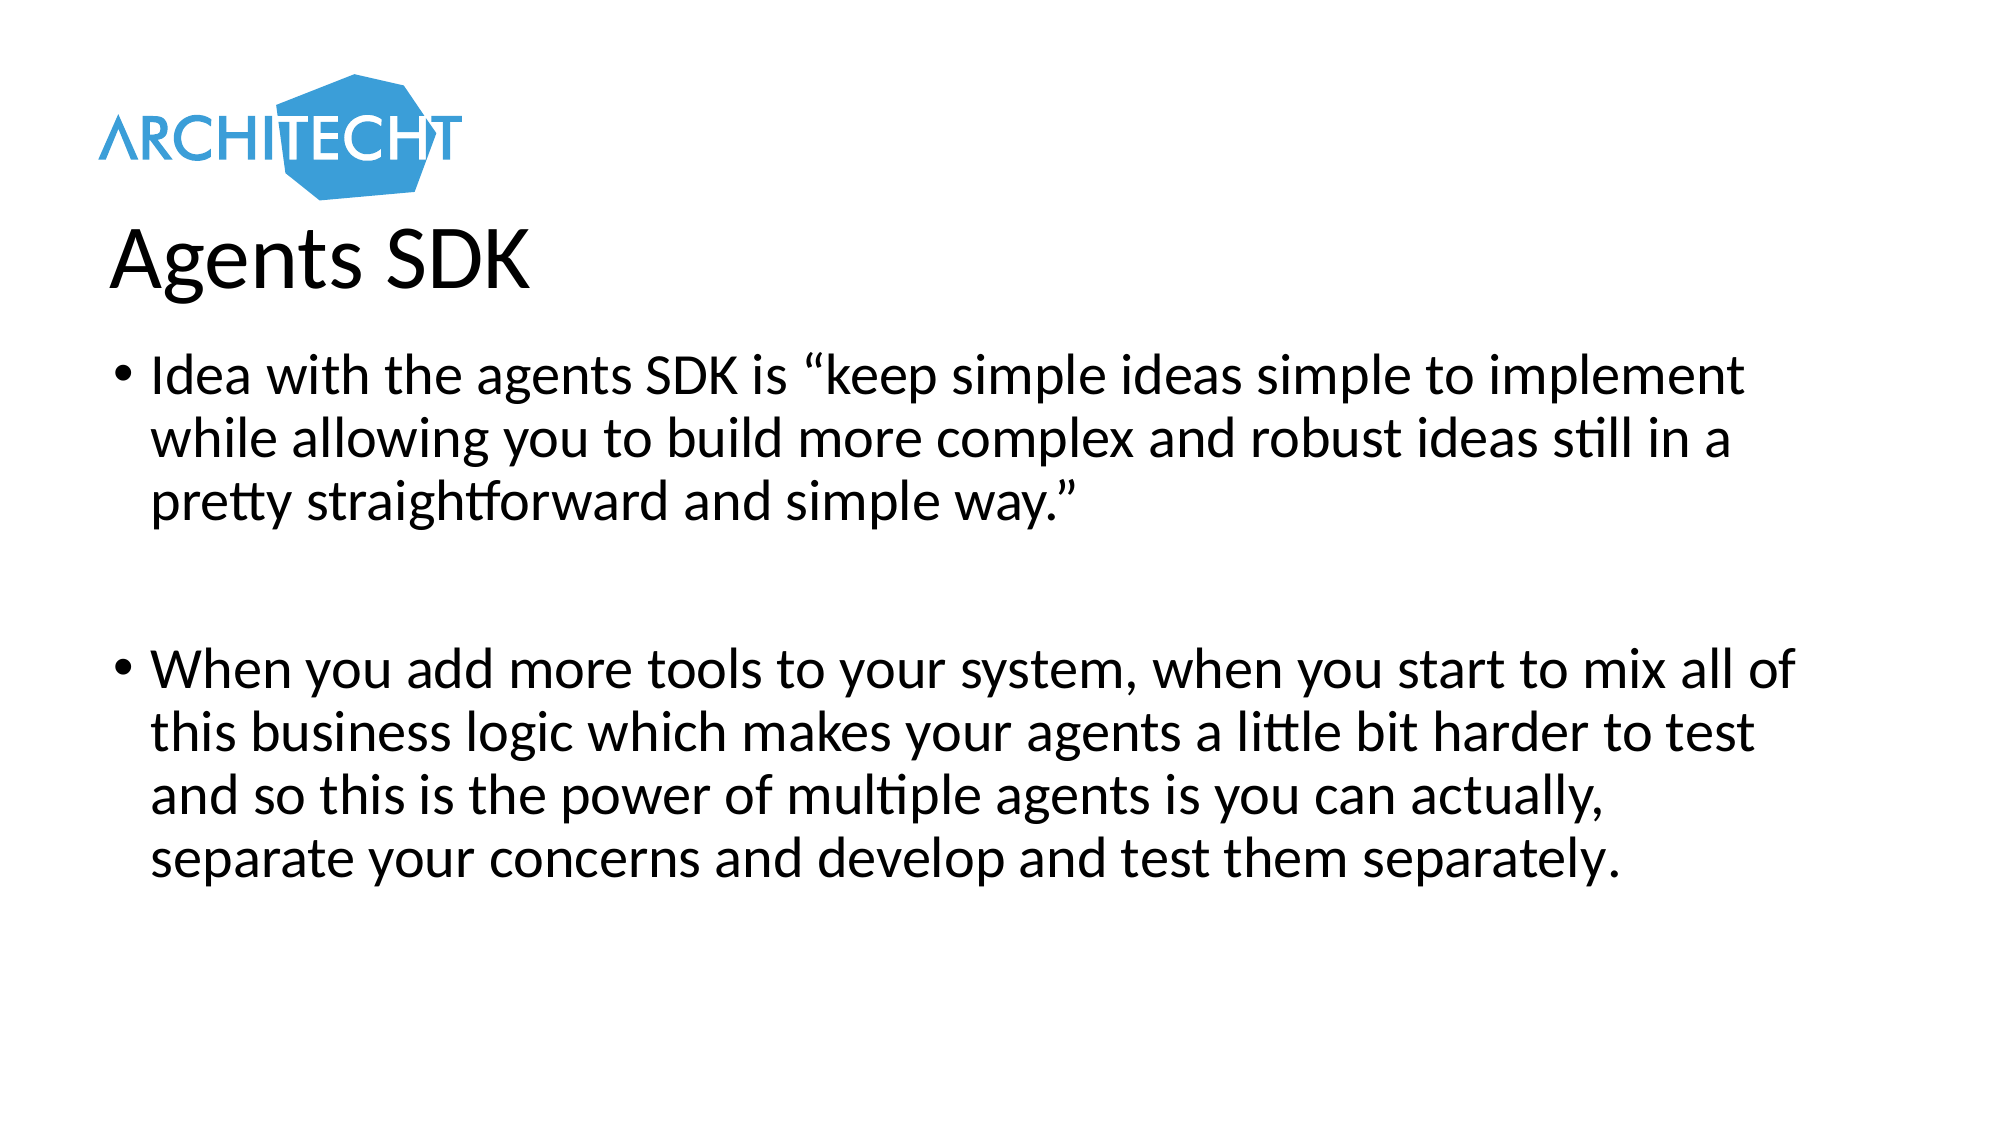

# Agents SDK
Idea with the agents SDK is “keep simple ideas simple to implement while allowing you to build more complex and robust ideas still in a pretty straightforward and simple way.”

When you add more tools to your system, when you start to mix all of this business logic which makes your agents a little bit harder to test and so this is the power of multiple agents is you can actually, separate your concerns and develop and test them separately.